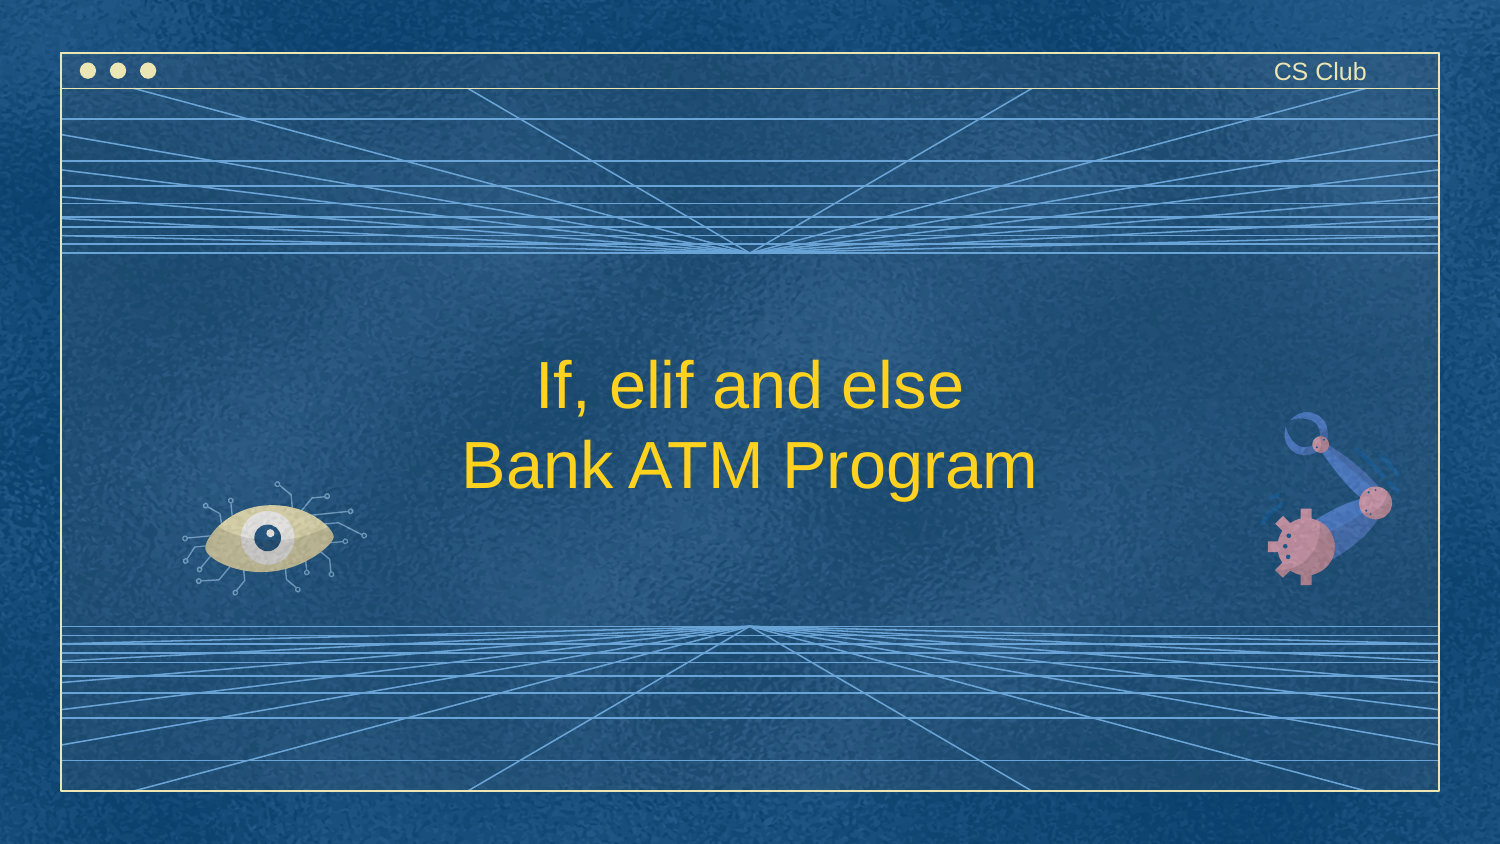

# CS Club
If, elif and else
Bank ATM Program